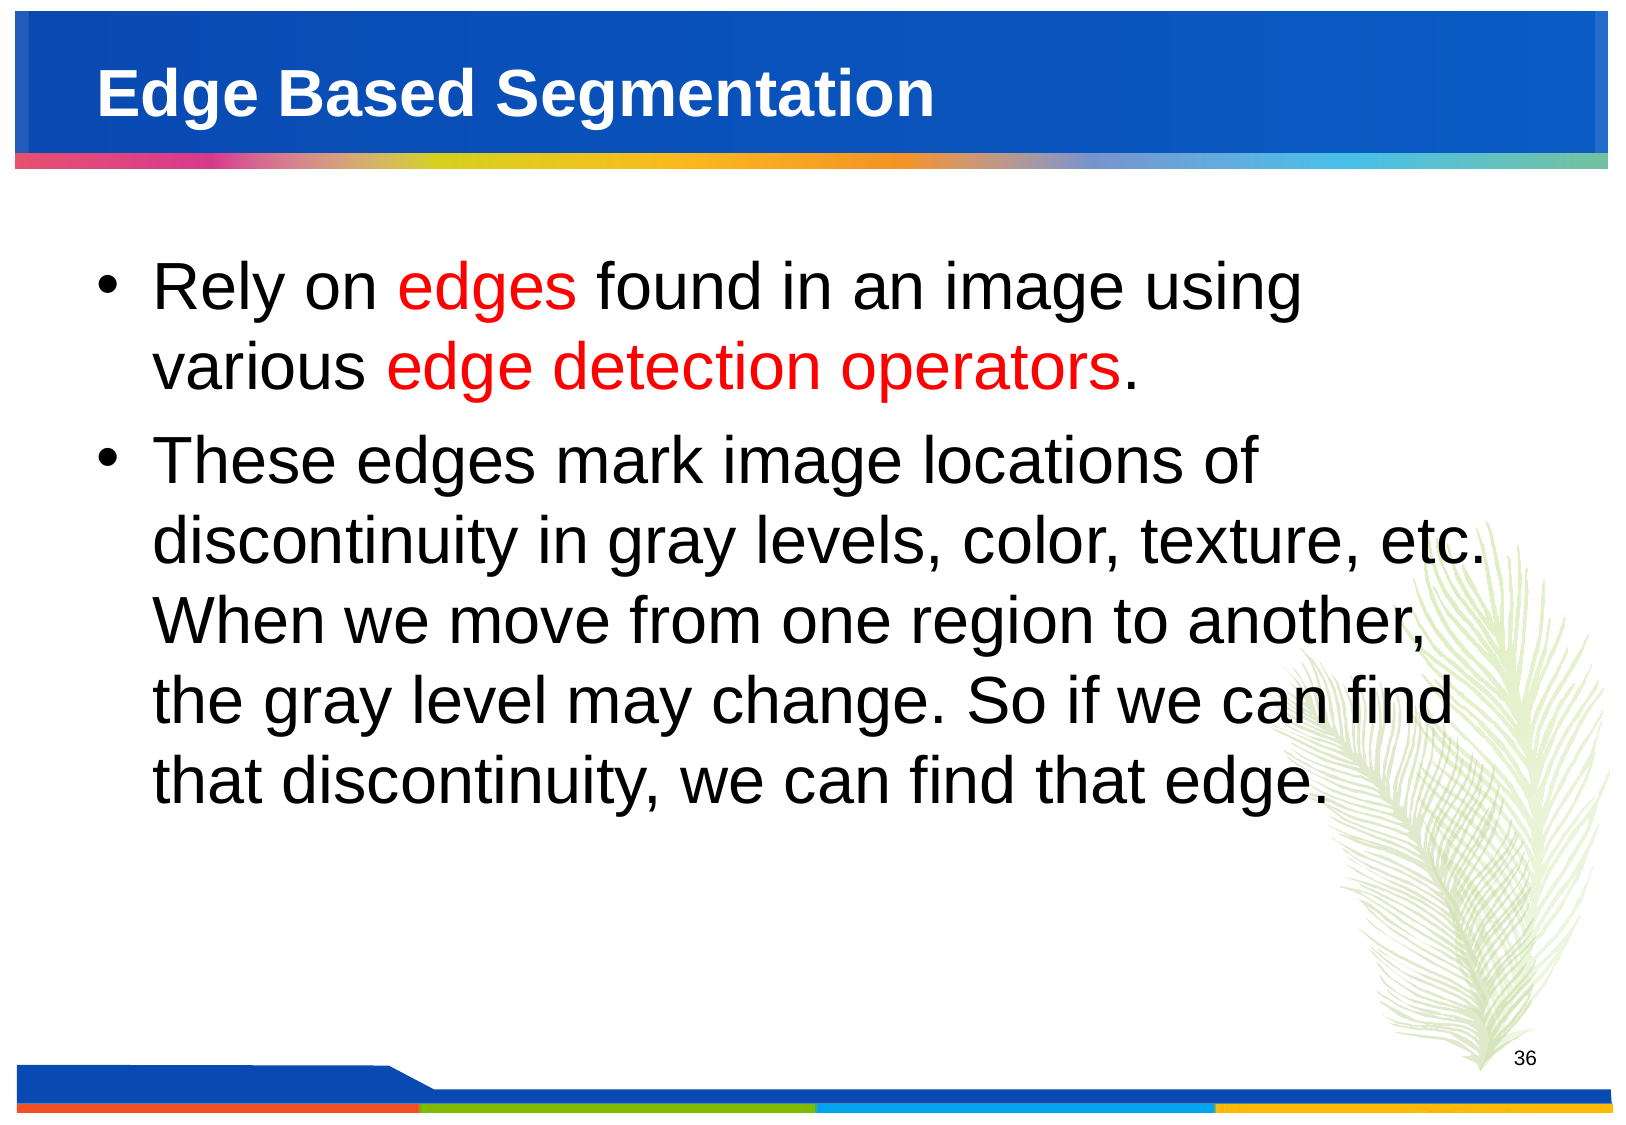

# Edge Based Segmentation
Rely on edges found in an image using various edge detection operators.
These edges mark image locations of discontinuity in gray levels, color, texture, etc. When we move from one region to another, the gray level may change. So if we can find that discontinuity, we can find that edge.
36